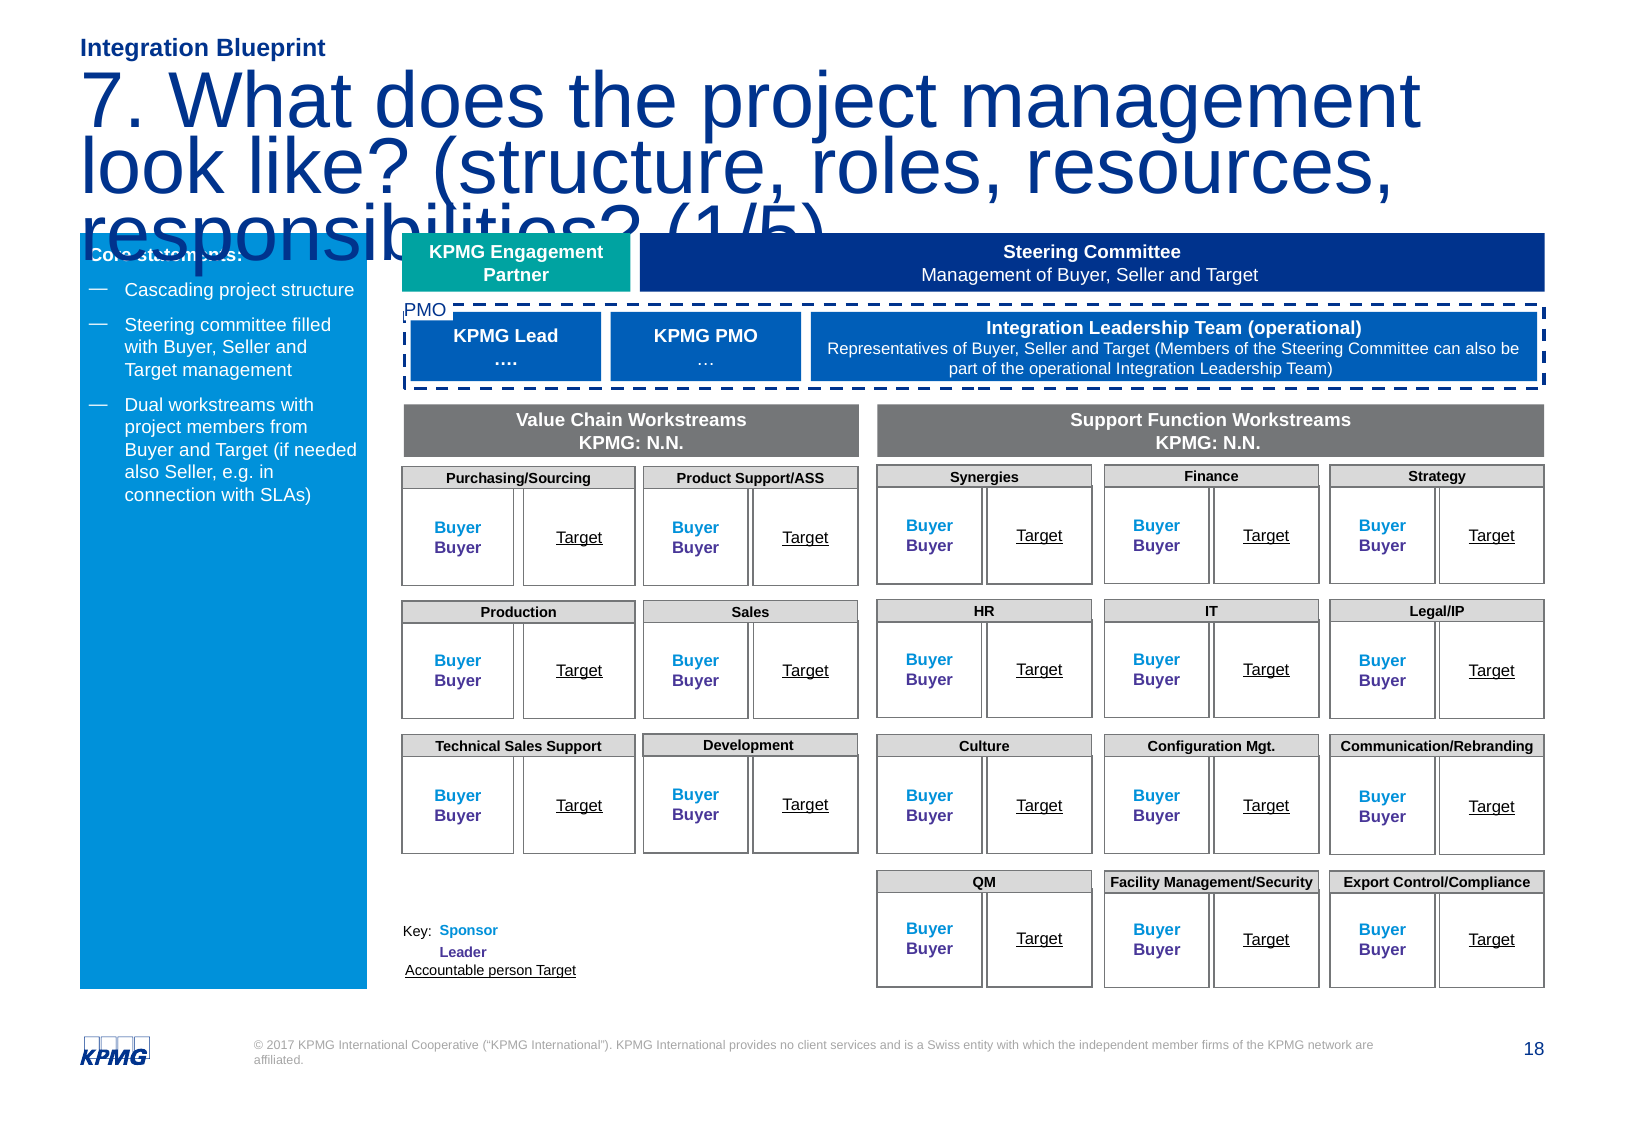

Integration Blueprint
# 7. What does the project management look like? (structure, roles, resources, responsibilities? (1/5)
KPMG Engagement Partner
Steering Committee
Management of Buyer, Seller and Target
Core statements:
Cascading project structure
Steering committee filled with Buyer, Seller and Target management
Dual workstreams with project members from Buyer and Target (if needed also Seller, e.g. in connection with SLAs)
PMO

KPMG Lead
….
KPMG PMO
…
Integration Leadership Team (operational)
Representatives of Buyer, Seller and Target (Members of the Steering Committee can also be part of the operational Integration Leadership Team)
Value Chain Workstreams
KPMG: N.N.
Support Function Workstreams
KPMG: N.N.
Finance
Strategy
Synergies
Purchasing/Sourcing
Product Support/ASS
Buyer
Buyer
Target
Buyer
Buyer
Target
Buyer
Buyer
Target
Target
Buyer
Buyer
Buyer
Buyer
Target
Legal/IP
HR
IT
Sales
Production
Target
Buyer
Buyer
Target
Buyer
Buyer
Buyer
Buyer
Target
Buyer
Buyer
Target
Buyer
Buyer
Target
Development
Technical Sales Support
Culture
Configuration Mgt.
Communication/Rebranding
Buyer
Buyer
Target
Buyer
Buyer
Target
Buyer
Buyer
Target
Buyer
Buyer
Target
Buyer
Buyer
Target
QM
Facility Management/Security
Export Control/Compliance
Buyer
Buyer
Target
Buyer
Buyer
Target
Buyer
Buyer
Target
Sponsor
Key:
Leader
Accountable person Target